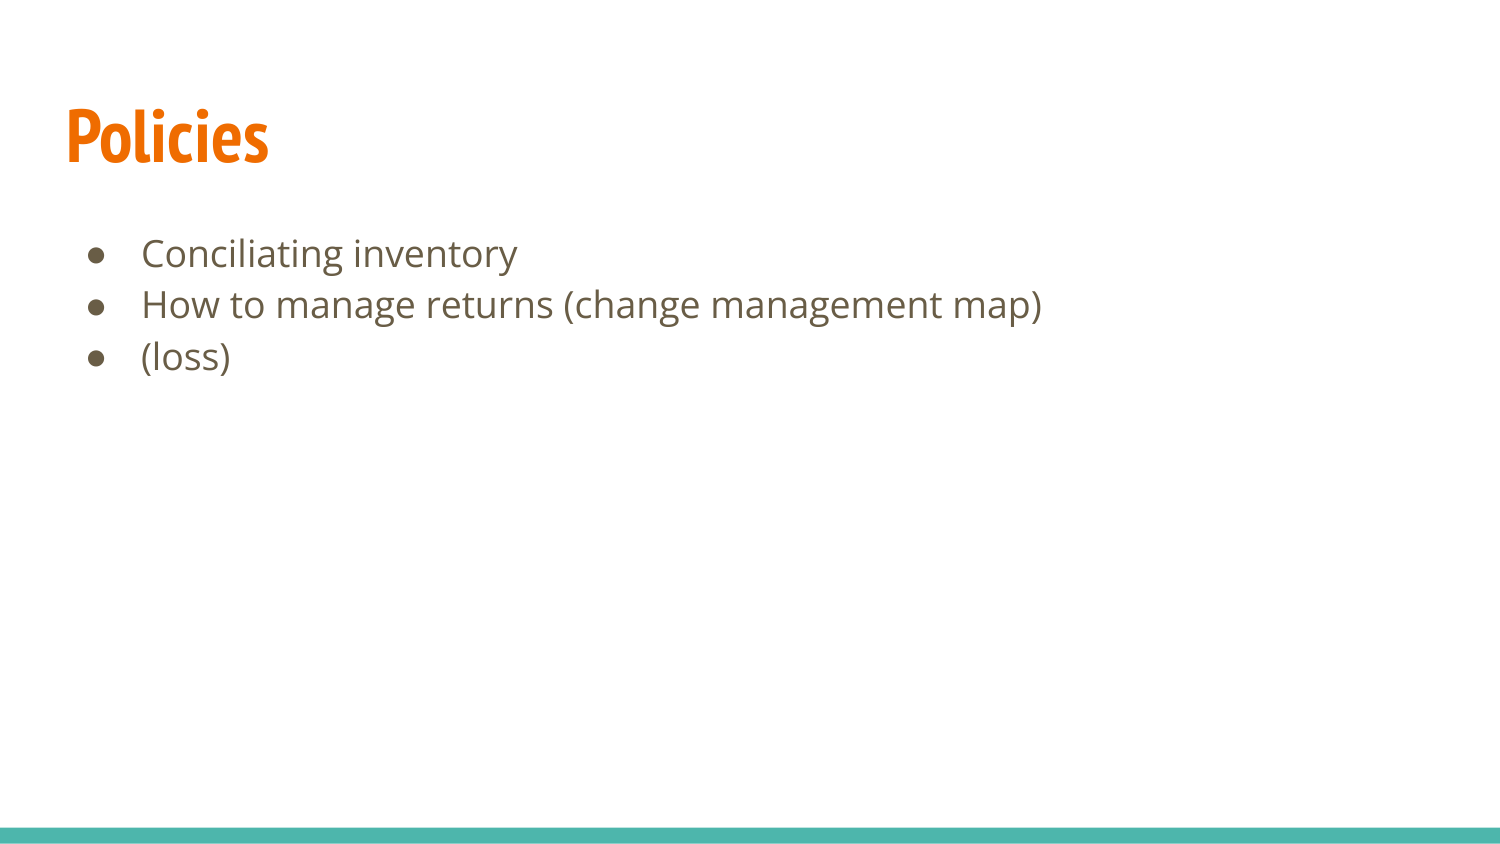

# Policies
Conciliating inventory
How to manage returns (change management map)
(loss)